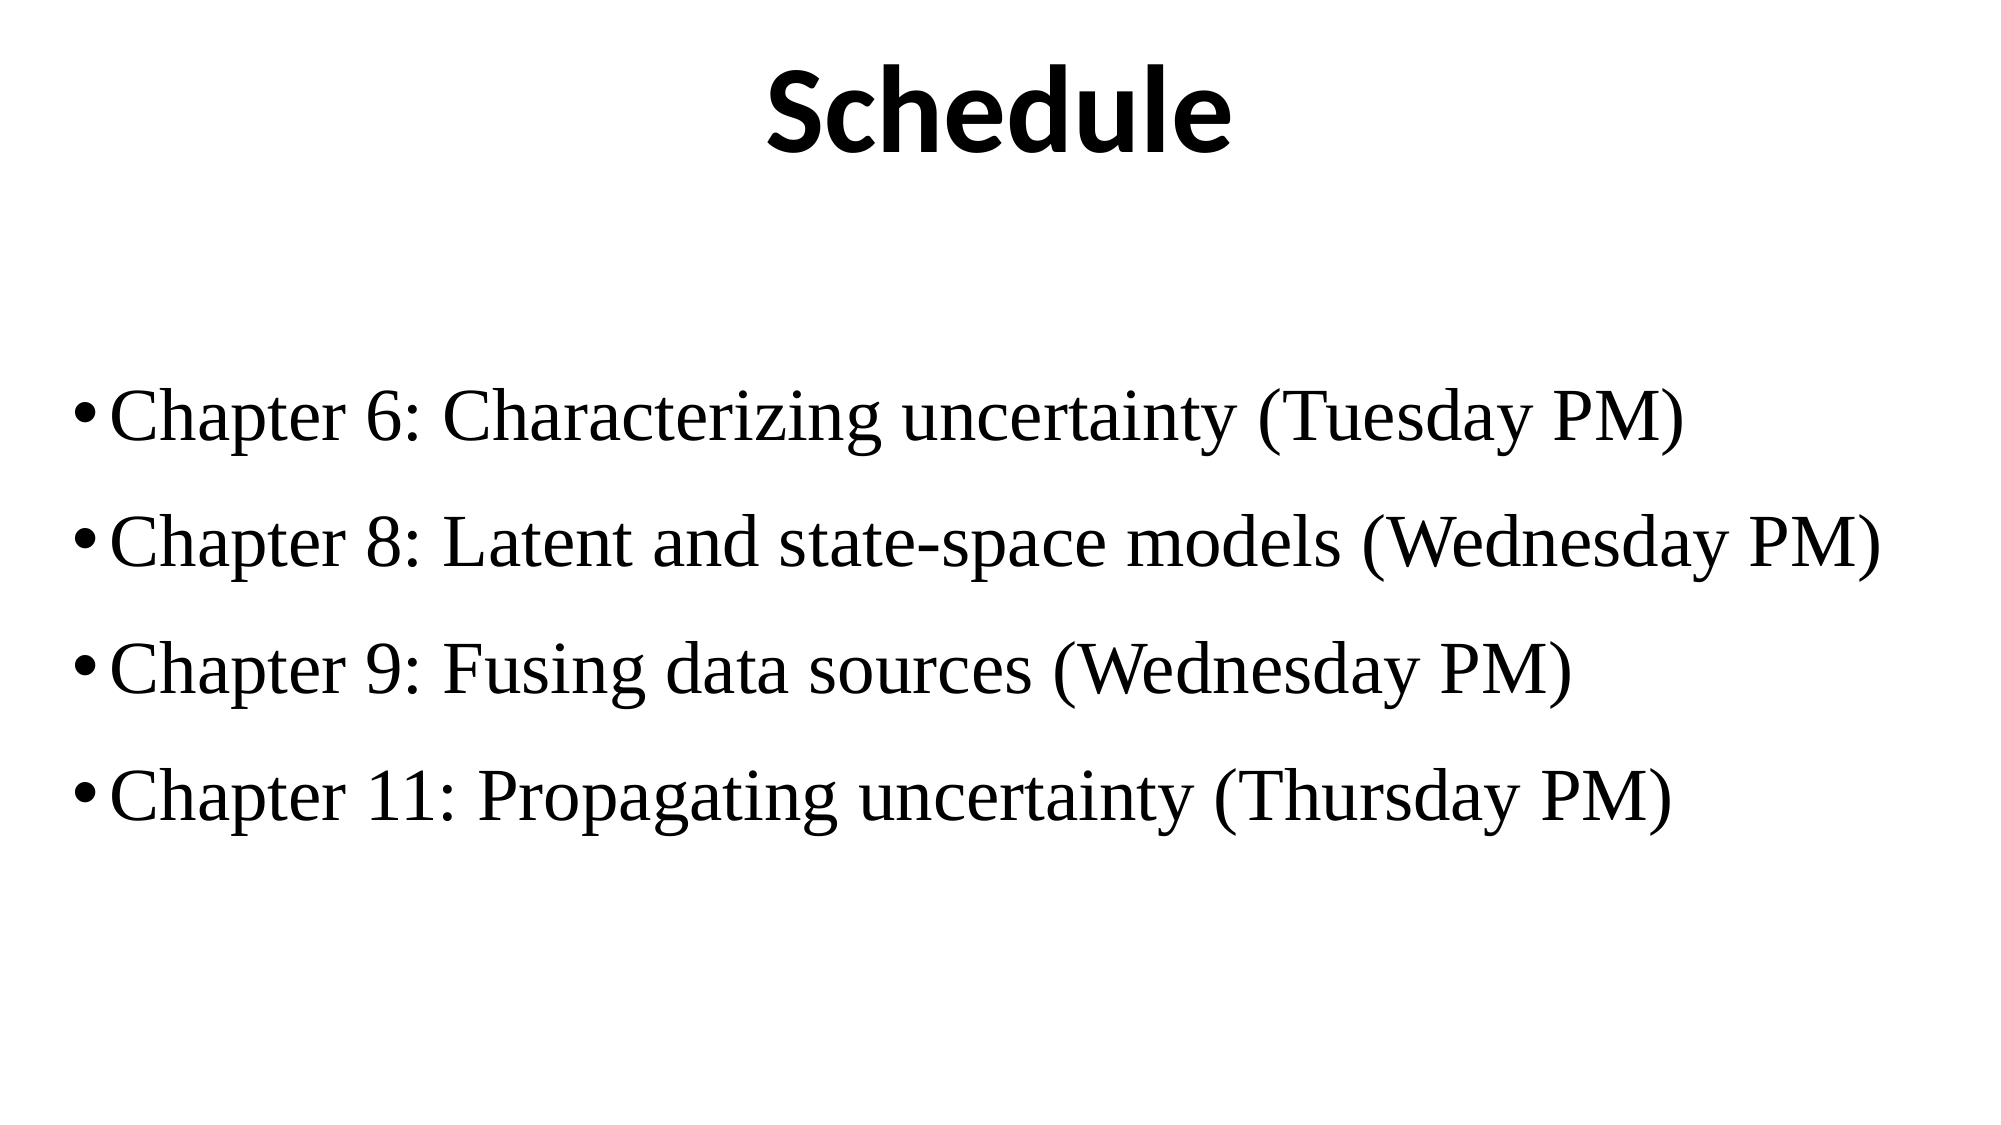

# Schedule
Chapter 6: Characterizing uncertainty (Tuesday PM)
Chapter 8: Latent and state-space models (Wednesday PM)
Chapter 9: Fusing data sources (Wednesday PM)
Chapter 11: Propagating uncertainty (Thursday PM)